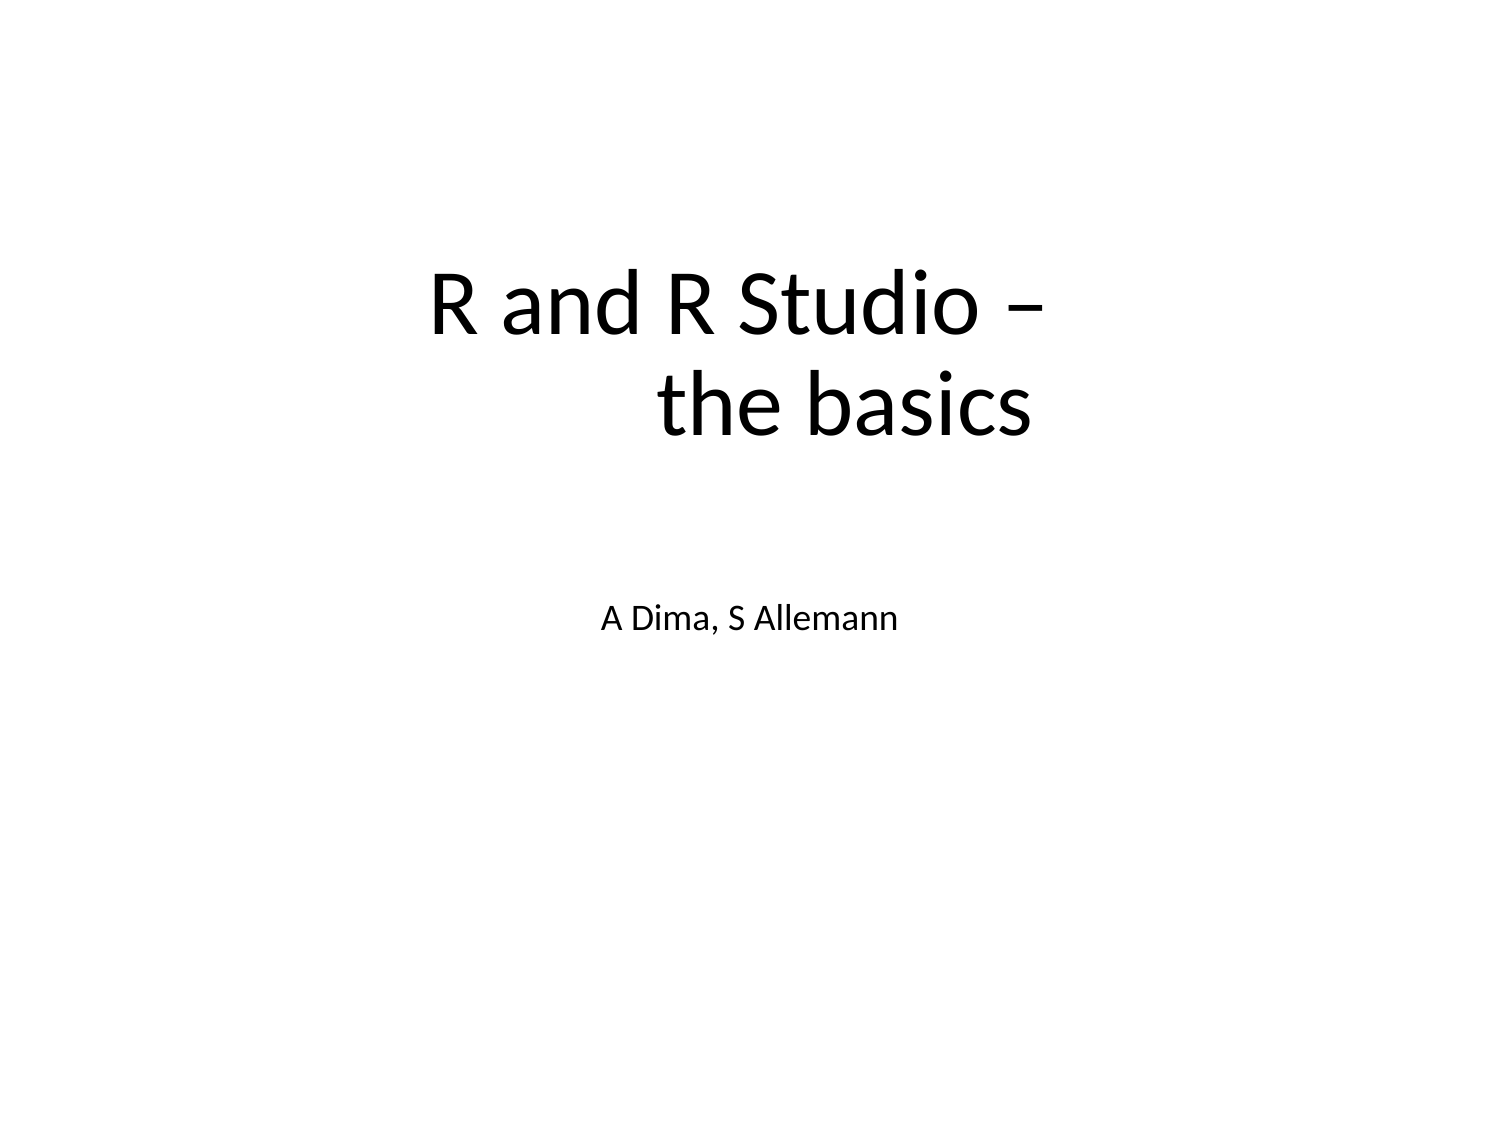

# R and R Studio – the basics
A Dima, S Allemann